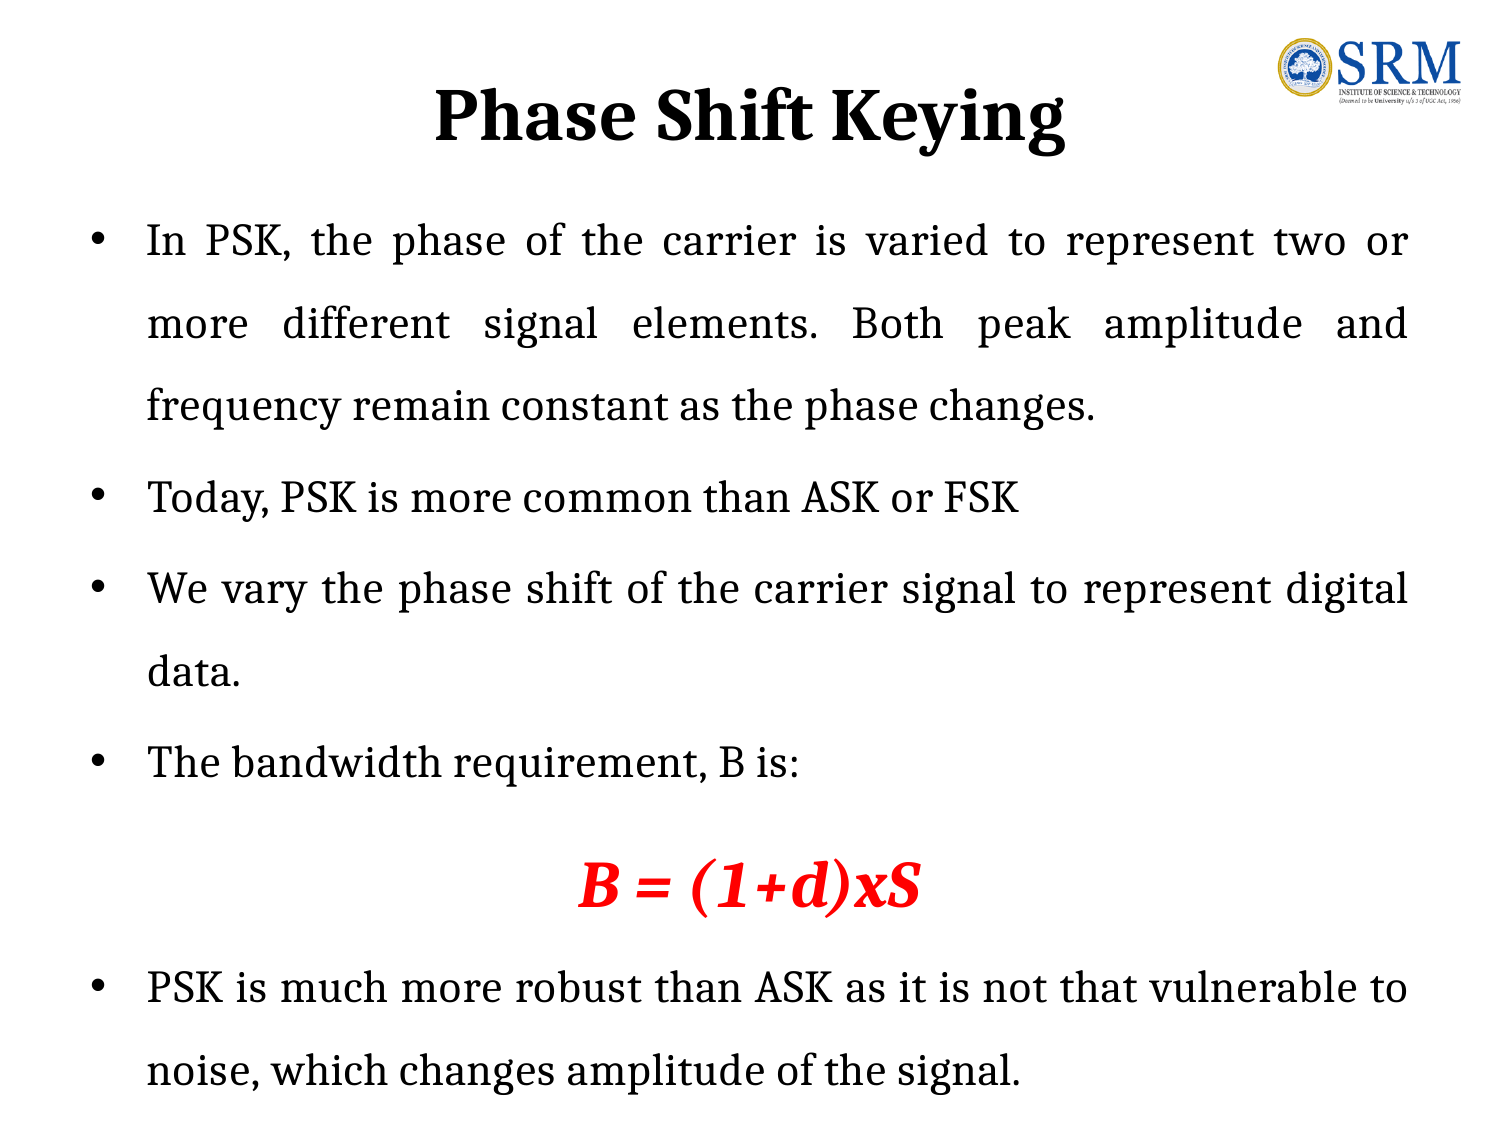

# Phase Shift Keying
In PSK, the phase of the carrier is varied to represent two or more different signal elements. Both peak amplitude and frequency remain constant as the phase changes.
Today, PSK is more common than ASK or FSK
We vary the phase shift of the carrier signal to represent digital data.
The bandwidth requirement, B is:
B = (1+d)xS
PSK is much more robust than ASK as it is not that vulnerable to noise, which changes amplitude of the signal.